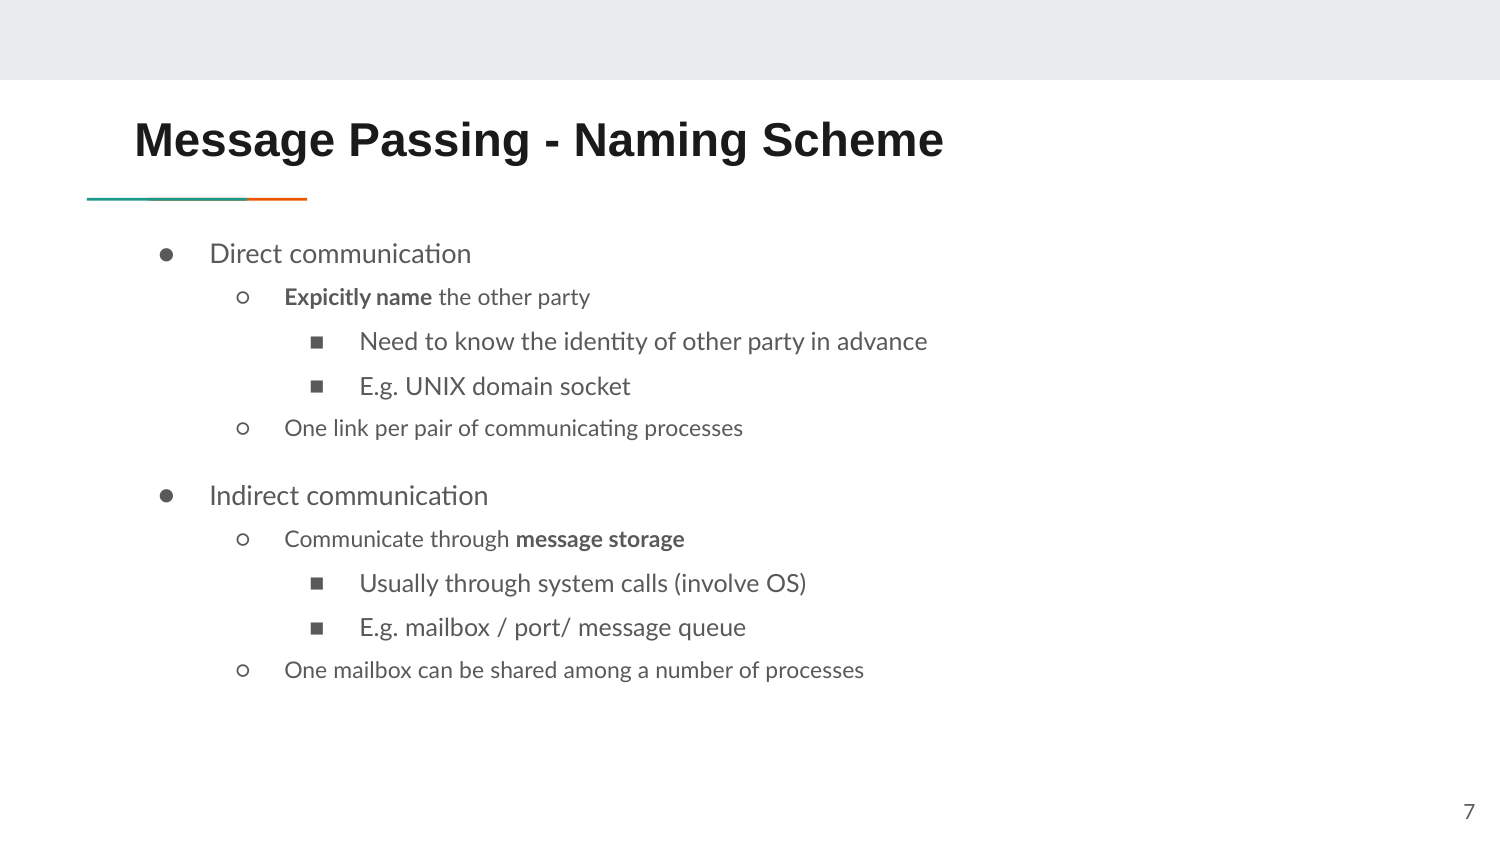

# Message Passing - Naming Scheme
Direct communication
Expicitly name the other party
Need to know the identity of other party in advance
E.g. UNIX domain socket
One link per pair of communicating processes
Indirect communication
Communicate through message storage
Usually through system calls (involve OS)
E.g. mailbox / port/ message queue
One mailbox can be shared among a number of processes
7